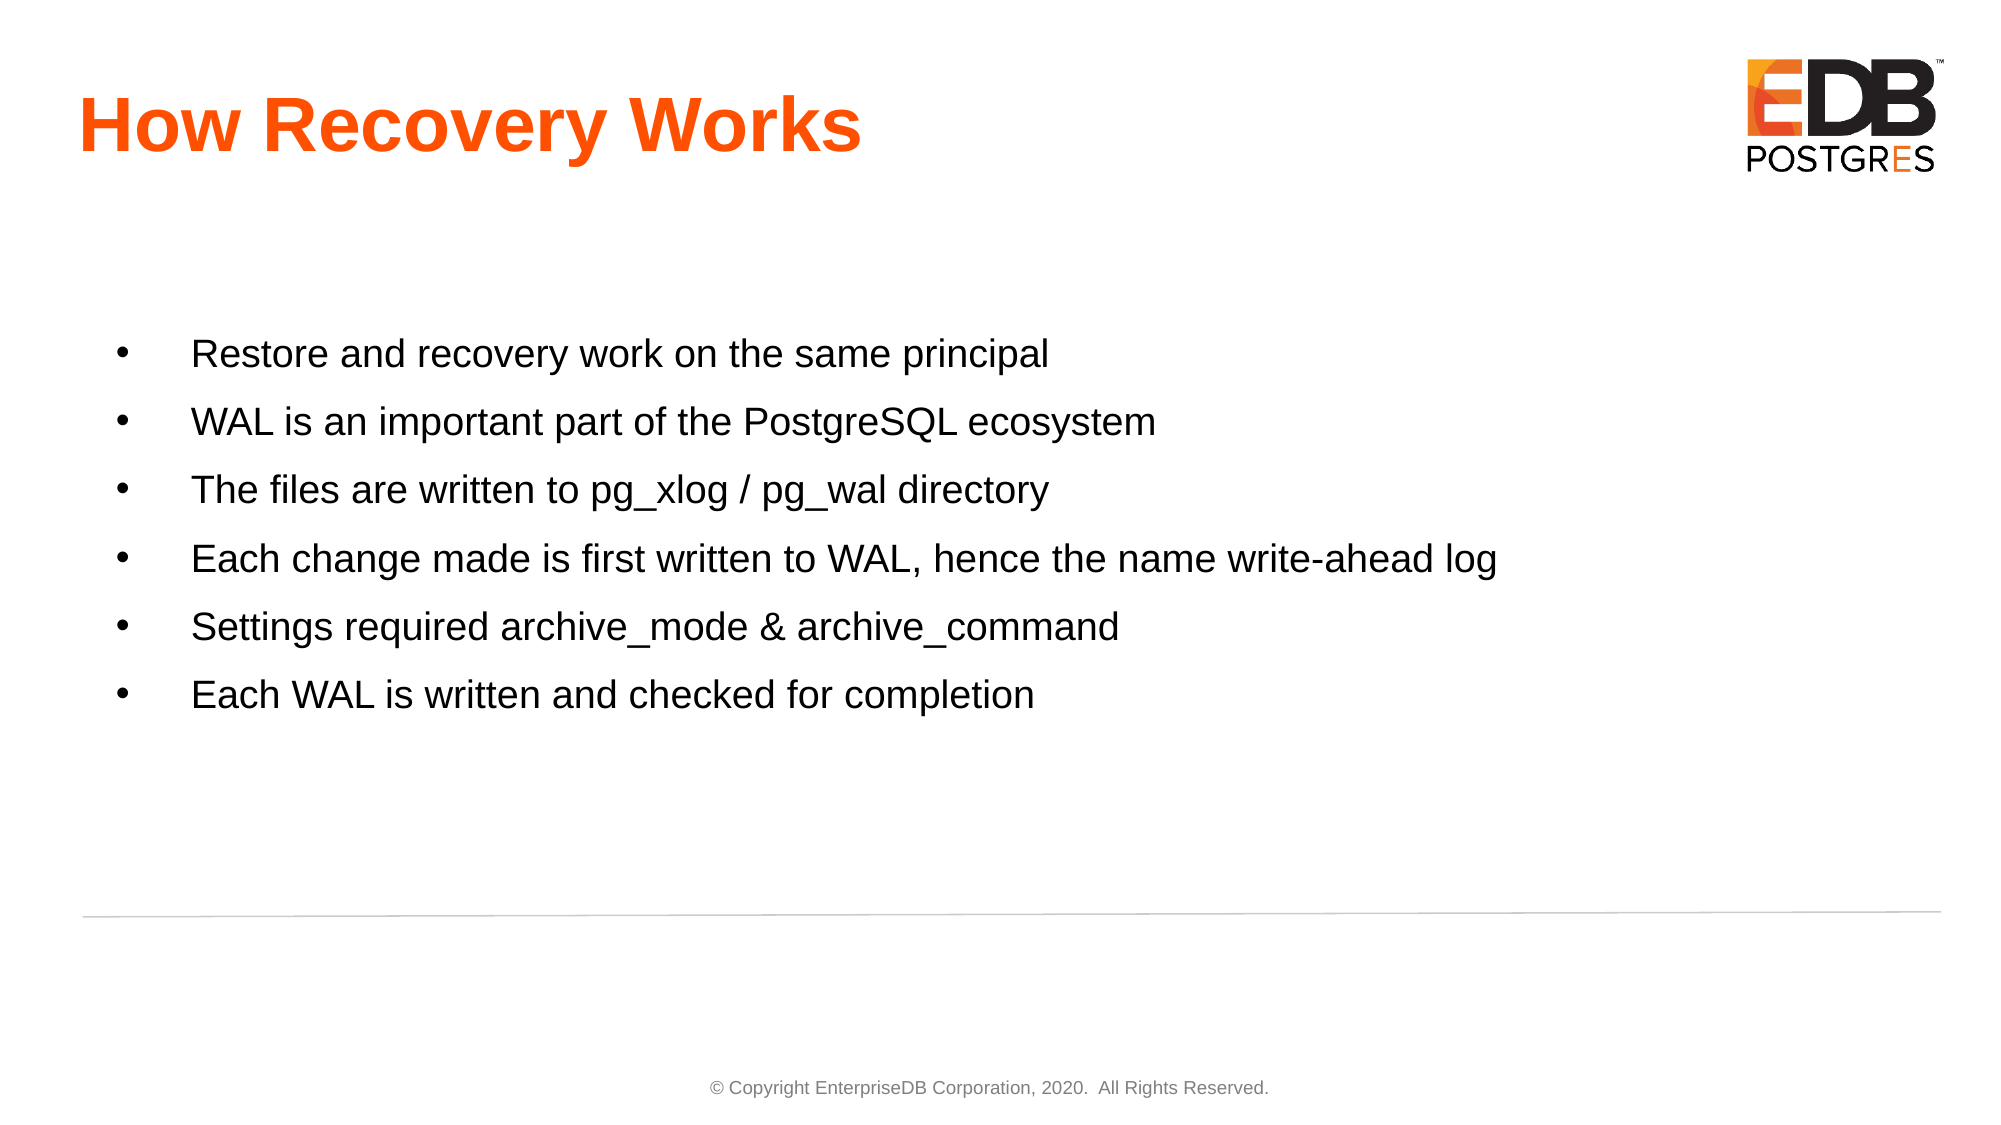

# How Recovery Works
Restore and recovery work on the same principal
WAL is an important part of the PostgreSQL ecosystem
The files are written to pg_xlog / pg_wal directory
Each change made is first written to WAL, hence the name write-ahead log
Settings required archive_mode & archive_command
Each WAL is written and checked for completion
© Copyright EnterpriseDB Corporation, 2020.  All Rights Reserved.